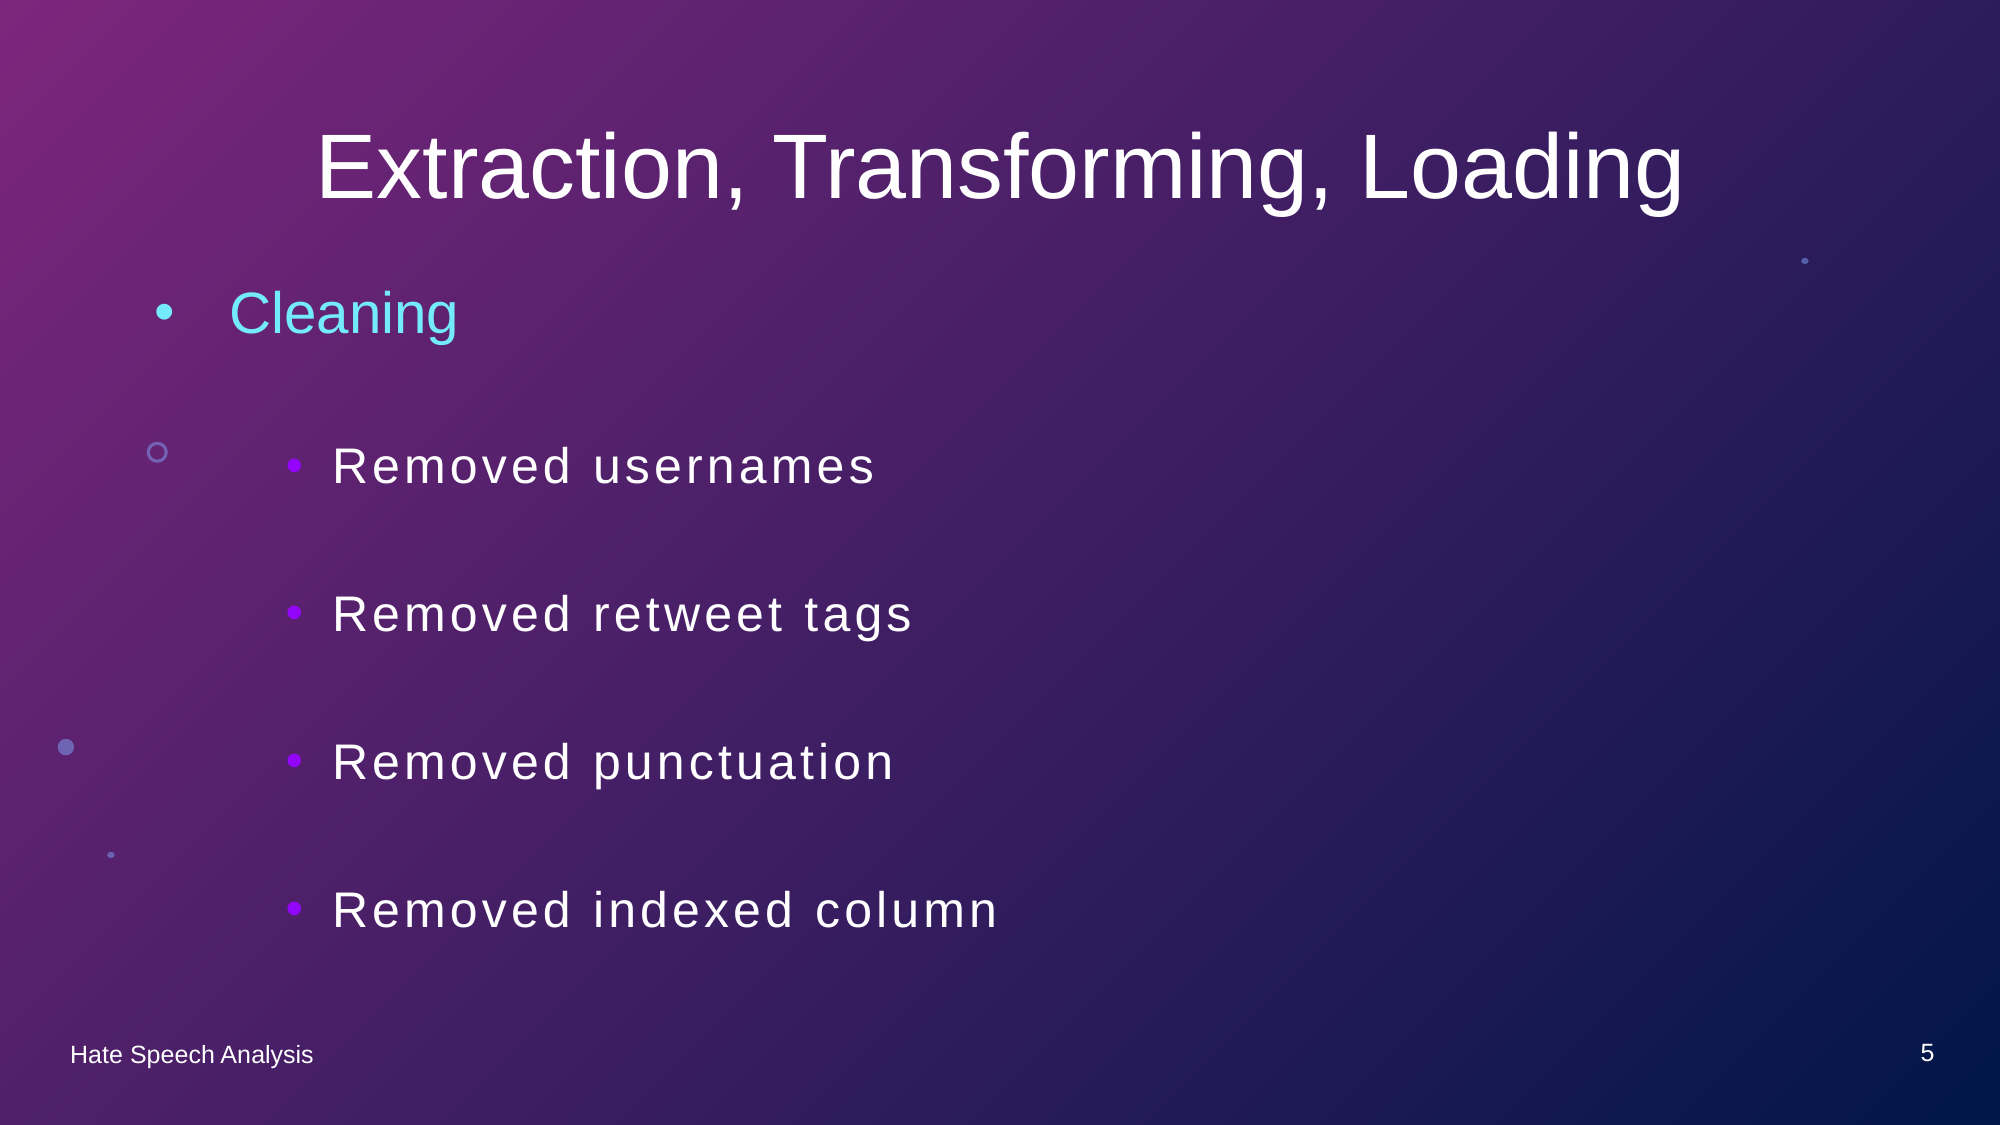

# Extraction, Transforming, Loading
Cleaning

Removed usernames

Removed retweet tags

Removed punctuation

Removed indexed column
5
Hate Speech Analysis